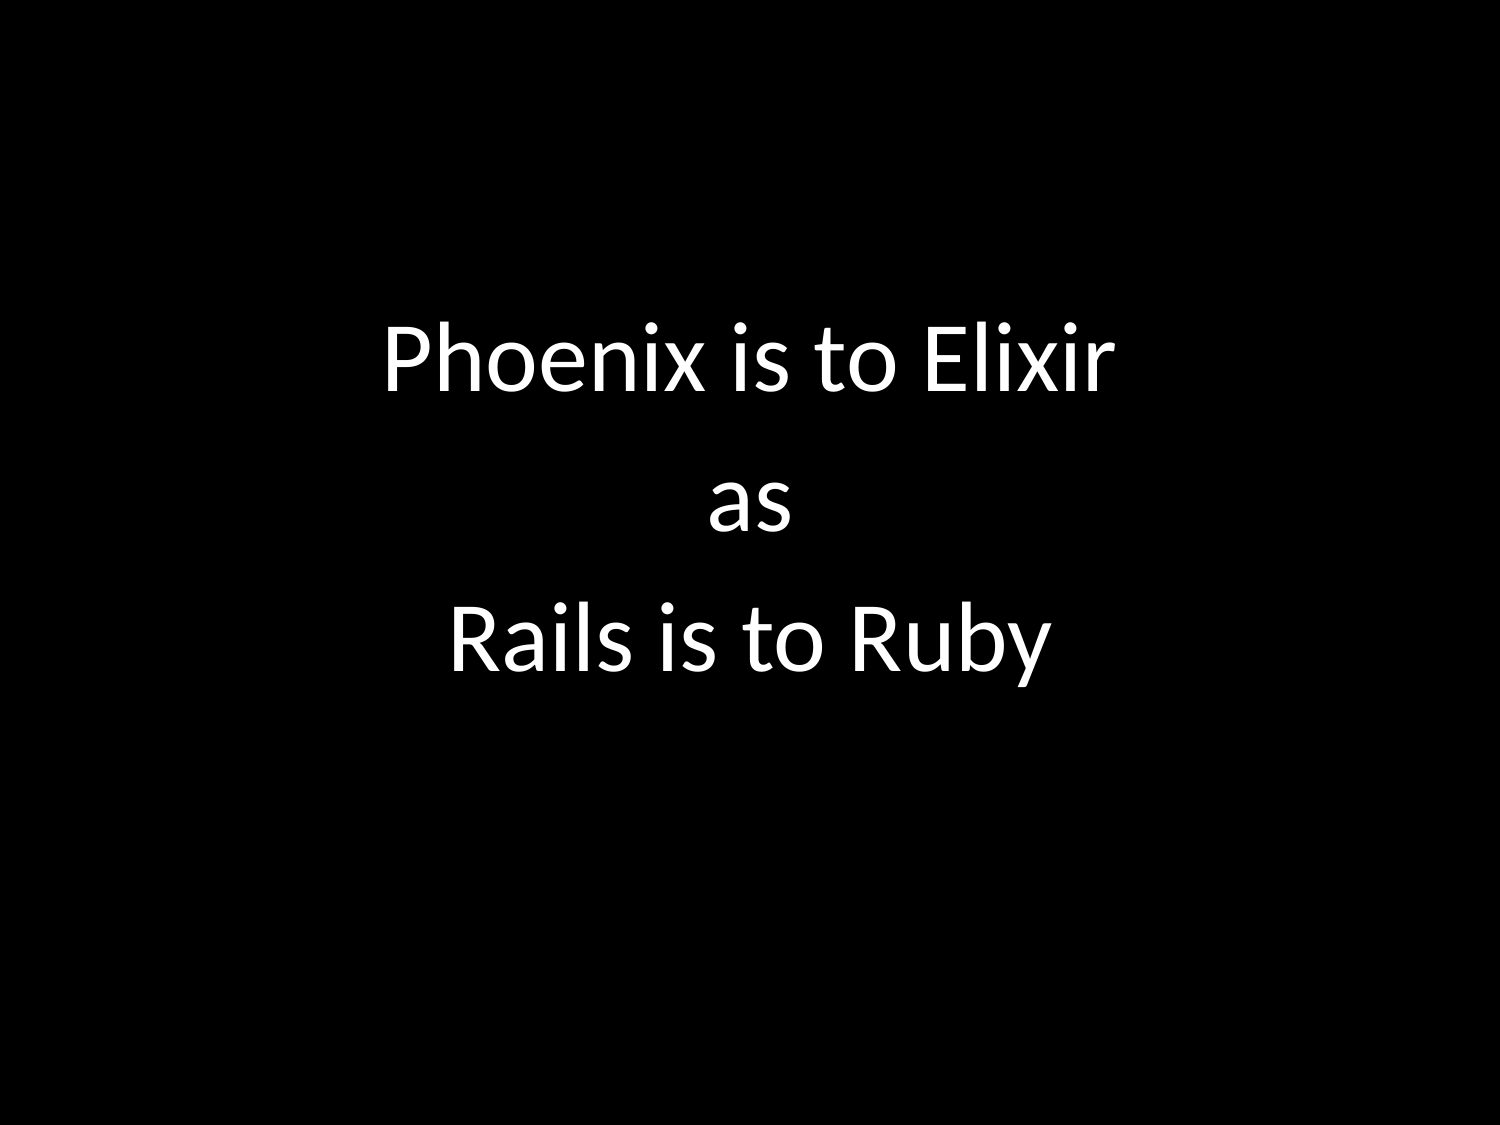

Phoenix is to Elixir
as
Rails is to Ruby